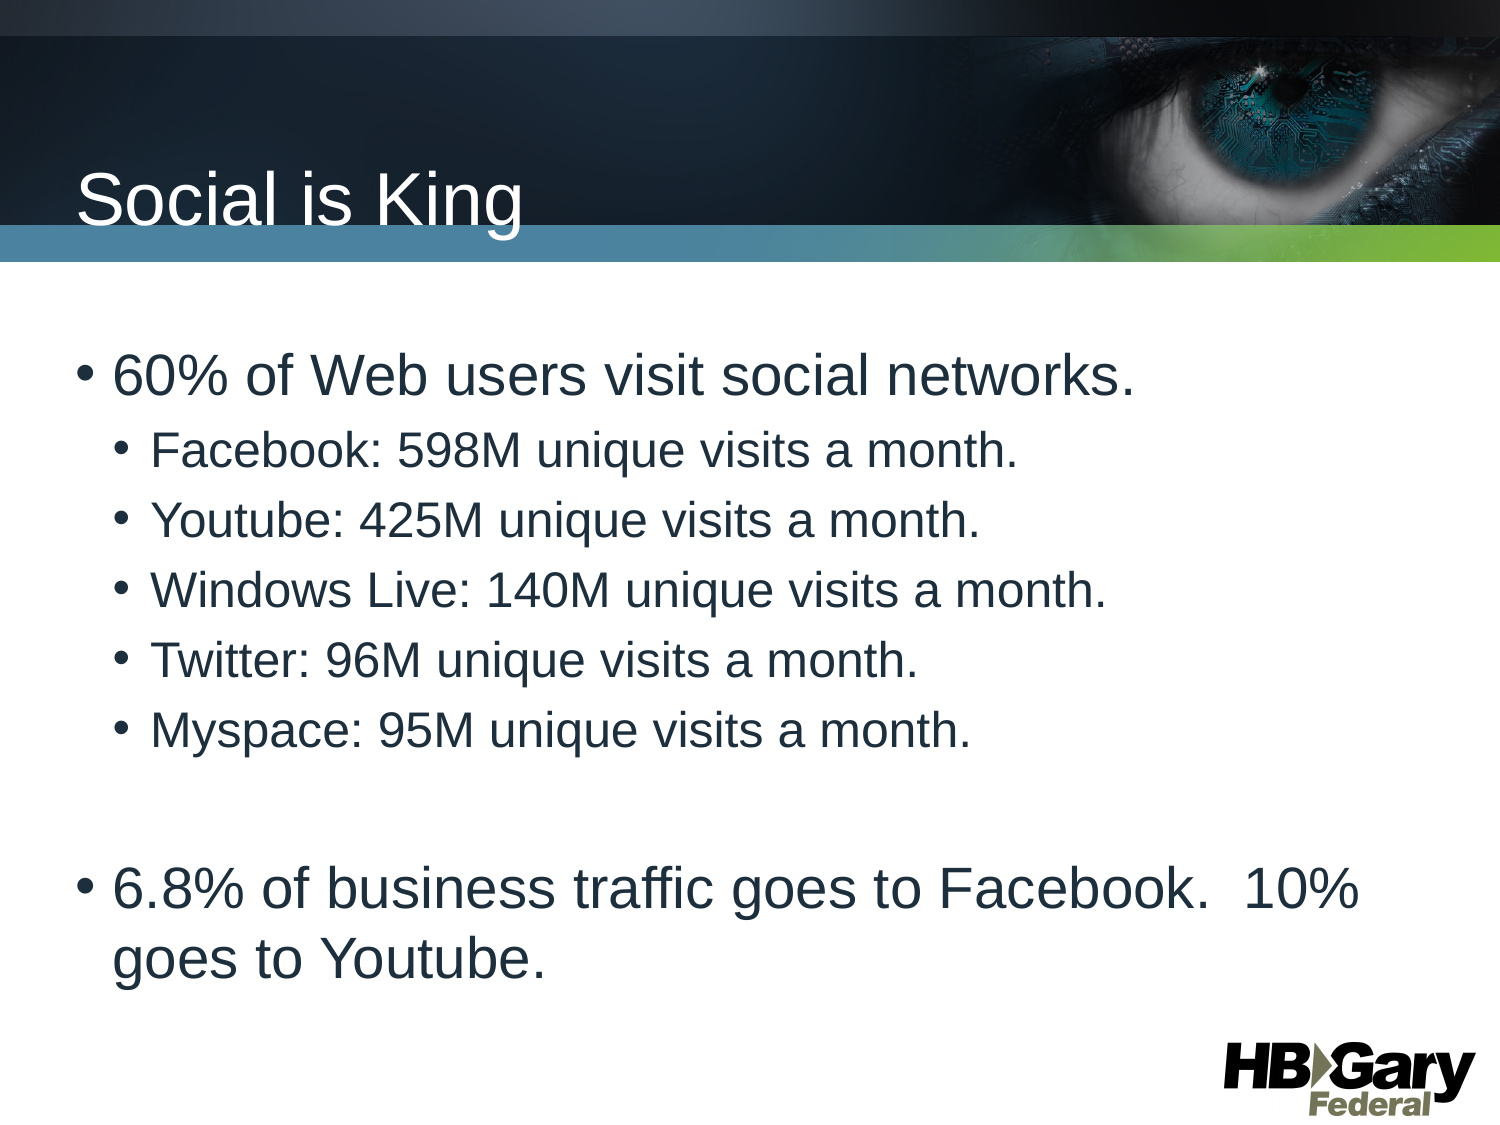

# Social is King
60% of Web users visit social networks.
Facebook: 598M unique visits a month.
Youtube: 425M unique visits a month.
Windows Live: 140M unique visits a month.
Twitter: 96M unique visits a month.
Myspace: 95M unique visits a month.

6.8% of business traffic goes to Facebook.  10% goes to Youtube.